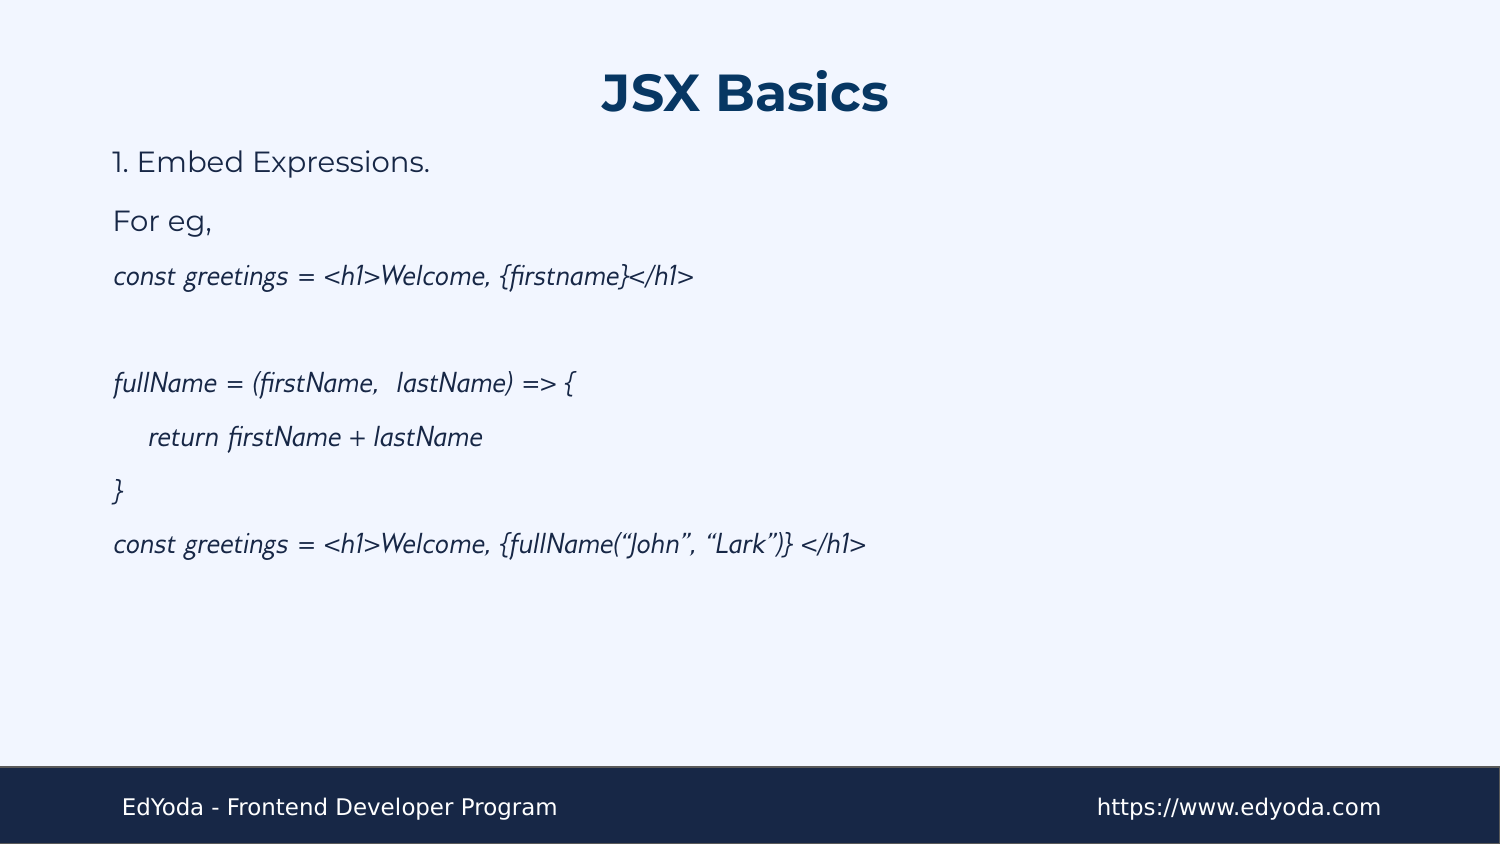

# JSX Basics
1. Embed Expressions.
For eg,
const greetings = <h1>Welcome, {firstname}</h1>

fullName = (firstName,  lastName) => {
    return firstName + lastName
}
const greetings = <h1>Welcome, {fullName(“John”, “Lark”)} </h1>

EdYoda - Frontend Developer Program
https://www.edyoda.com